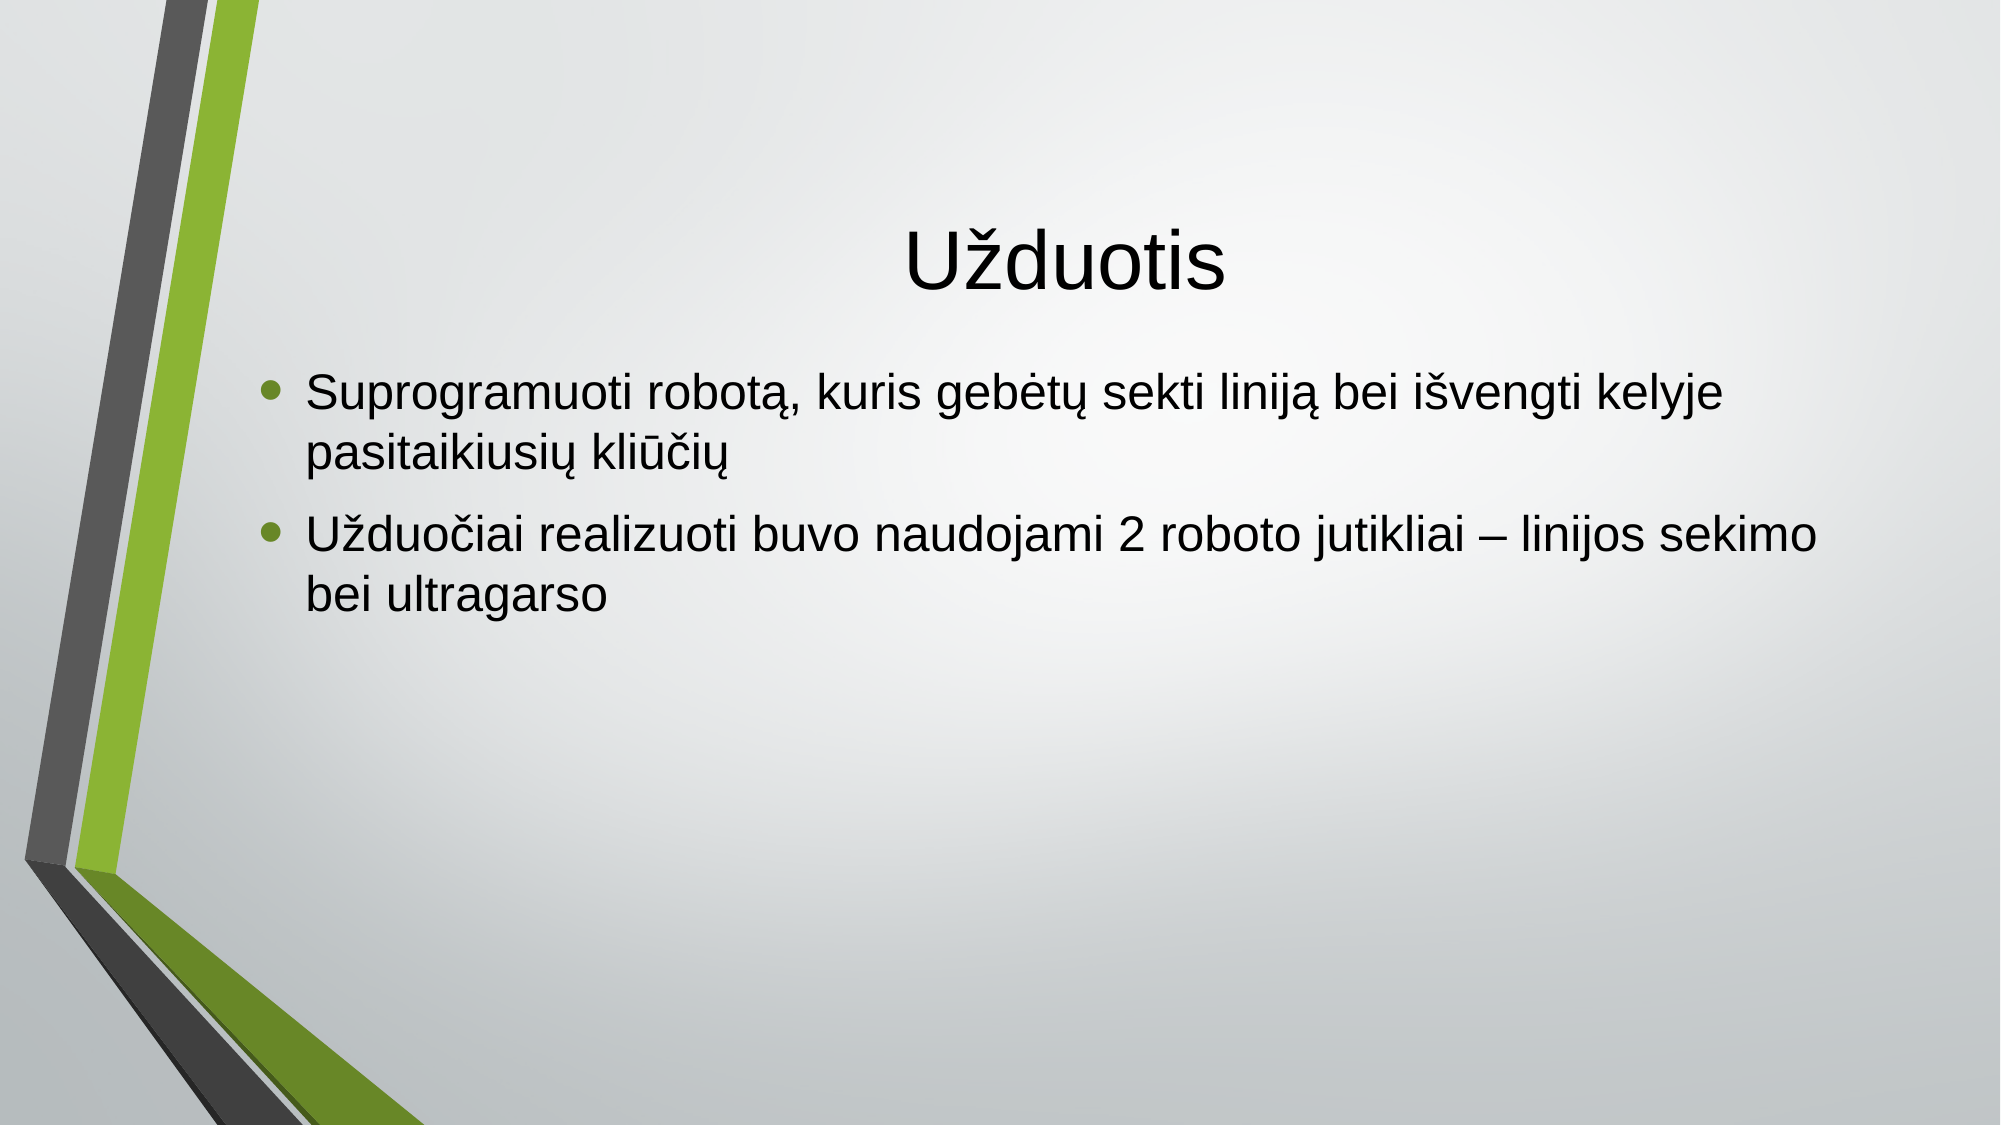

# Užduotis
Suprogramuoti robotą, kuris gebėtų sekti liniją bei išvengti kelyje pasitaikiusių kliūčių
Užduočiai realizuoti buvo naudojami 2 roboto jutikliai – linijos sekimo bei ultragarso